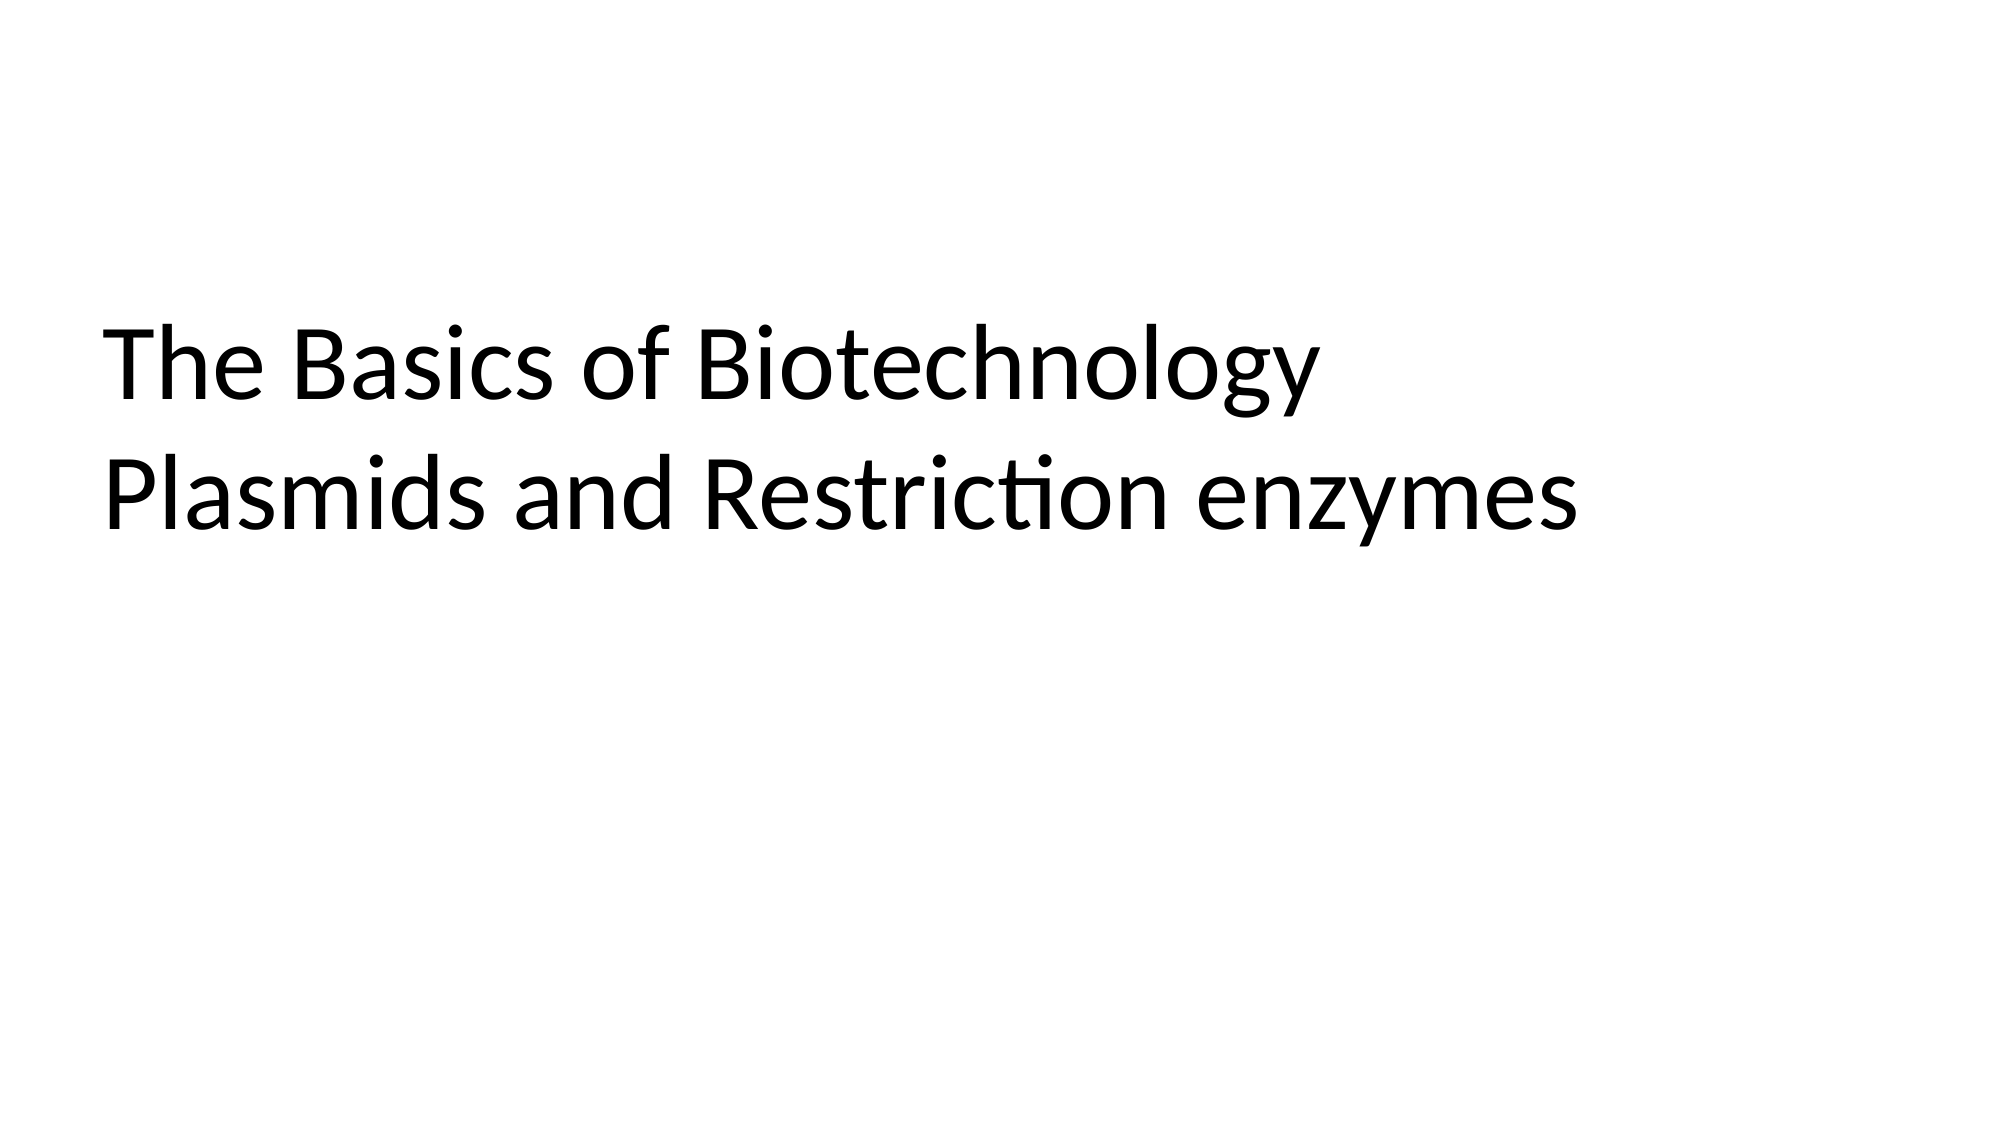

The Basics of Biotechnology
Plasmids and Restriction enzymes